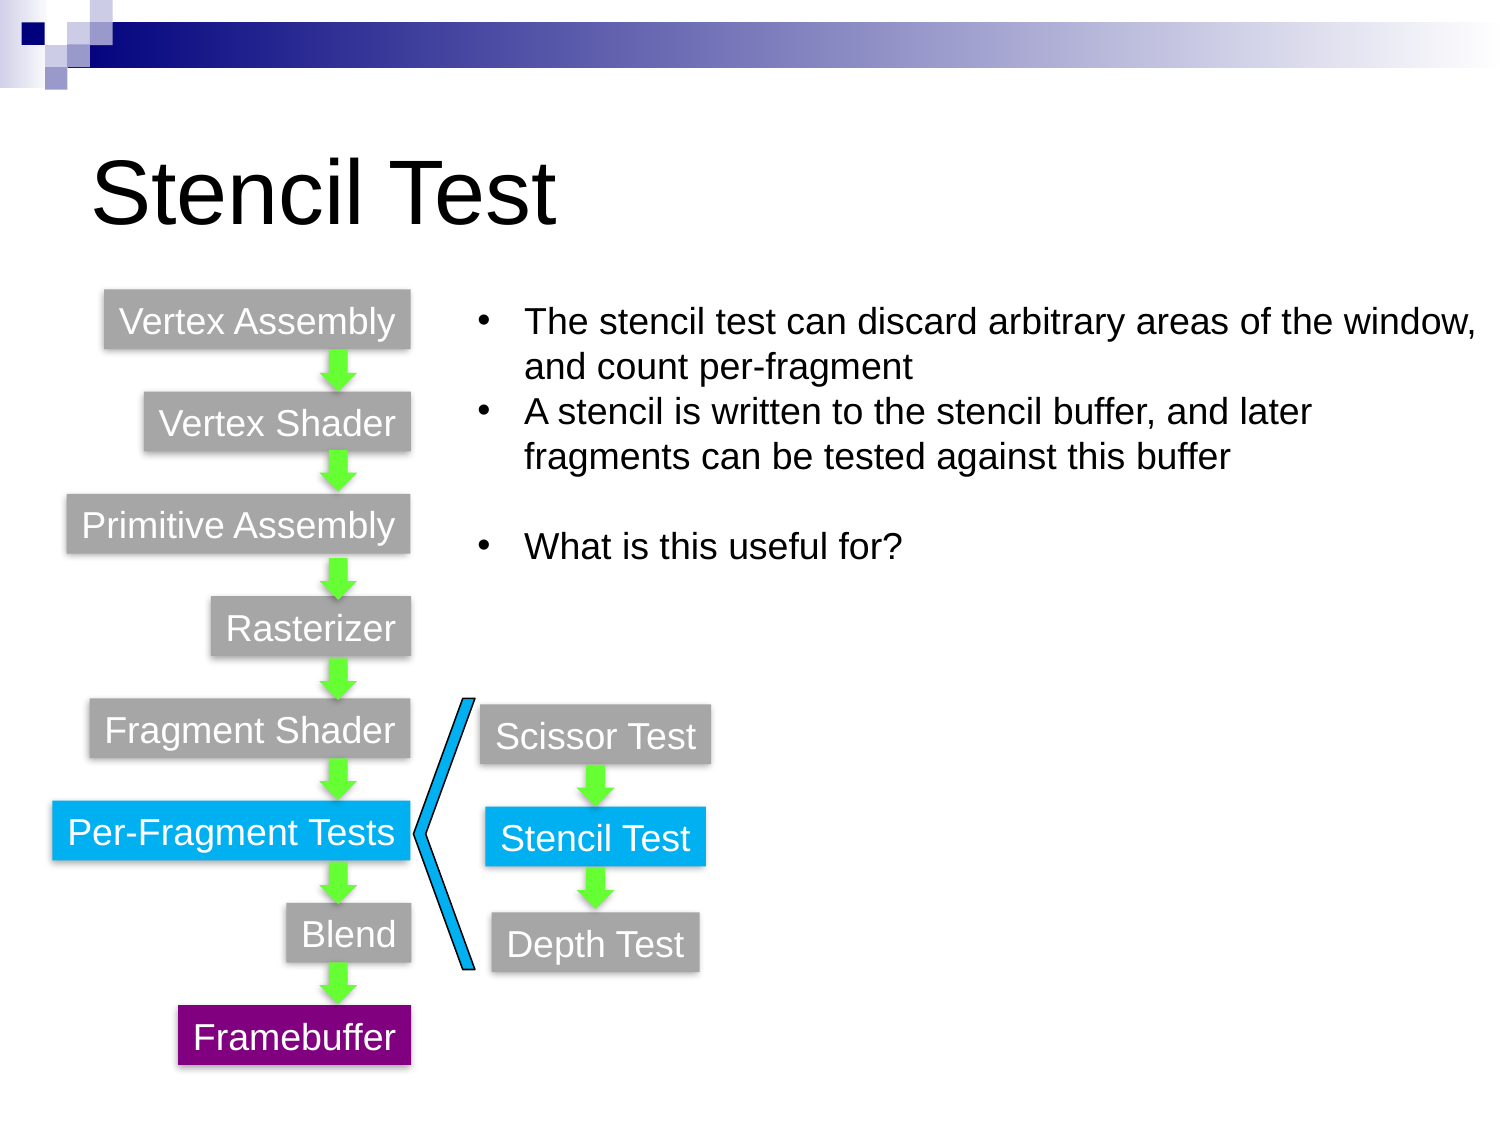

# Stencil Test
Vertex Assembly
The stencil test can discard arbitrary areas of the window, and count per-fragment
A stencil is written to the stencil buffer, and later fragments can be tested against this buffer

What is this useful for?

Vertex Shader

Primitive Assembly

Rasterizer

Fragment Shader

Scissor Test

Per-Fragment Tests
Stencil Test

Blend
Depth Test

Framebuffer